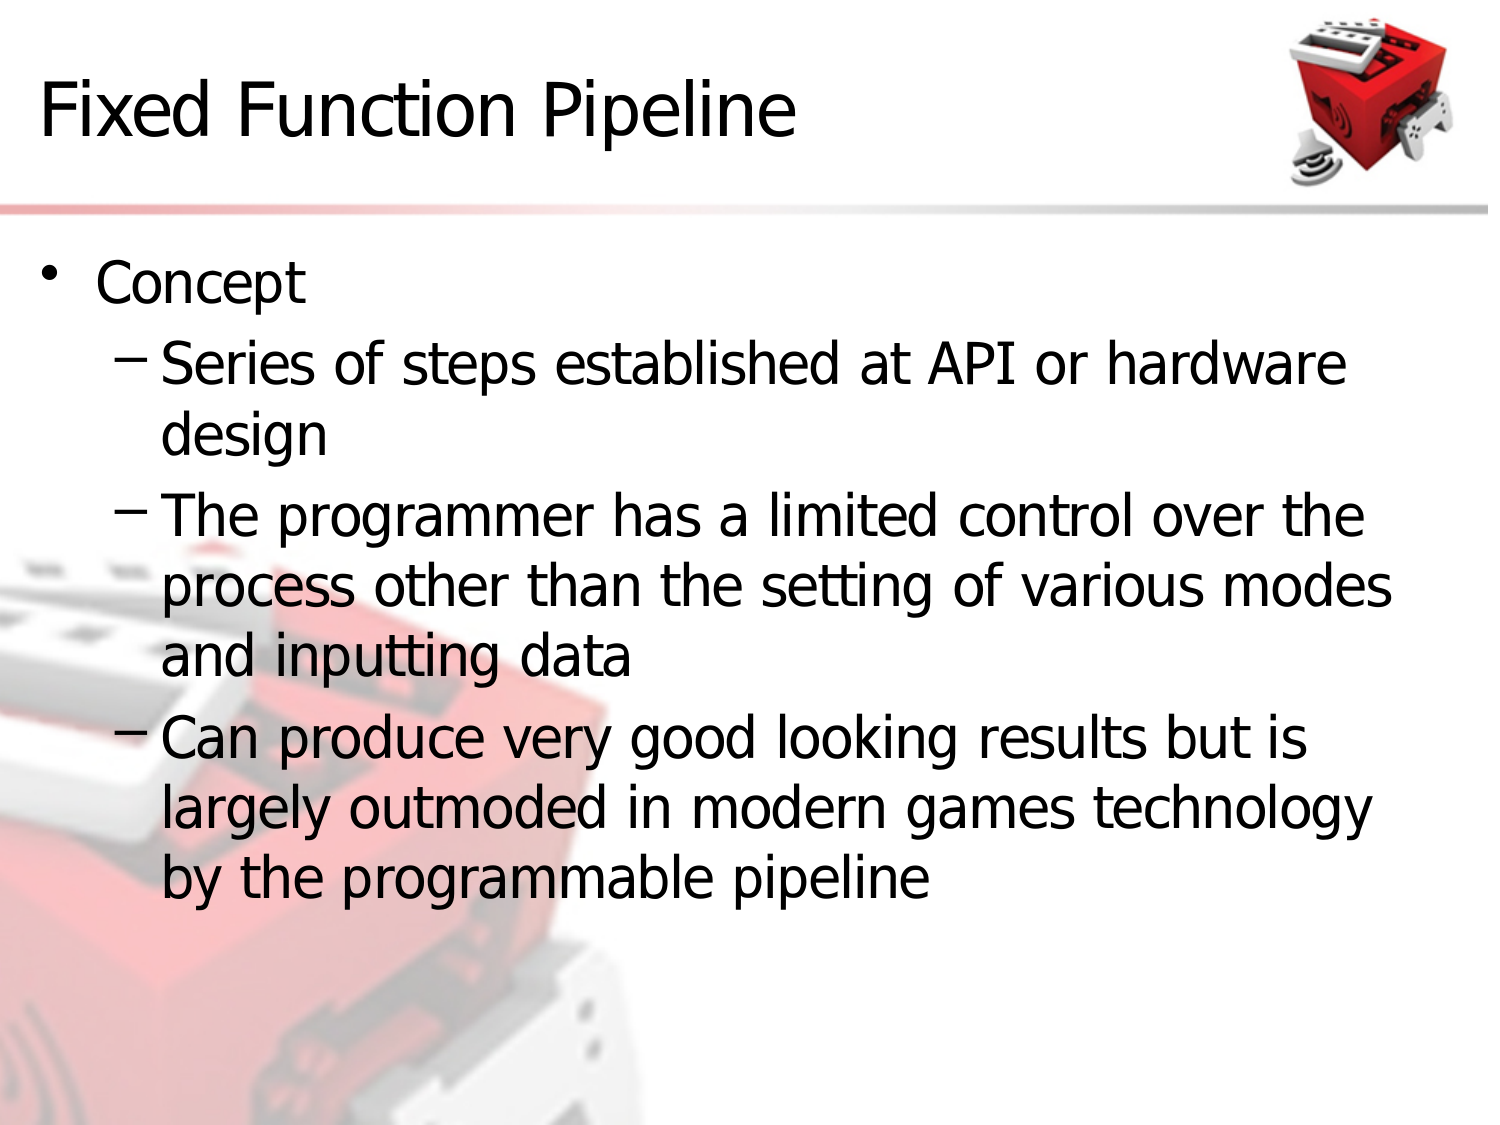

# Fixed Function Pipeline
Concept
Series of steps established at API or hardware design
The programmer has a limited control over the process other than the setting of various modes and inputting data
Can produce very good looking results but is largely outmoded in modern games technology by the programmable pipeline